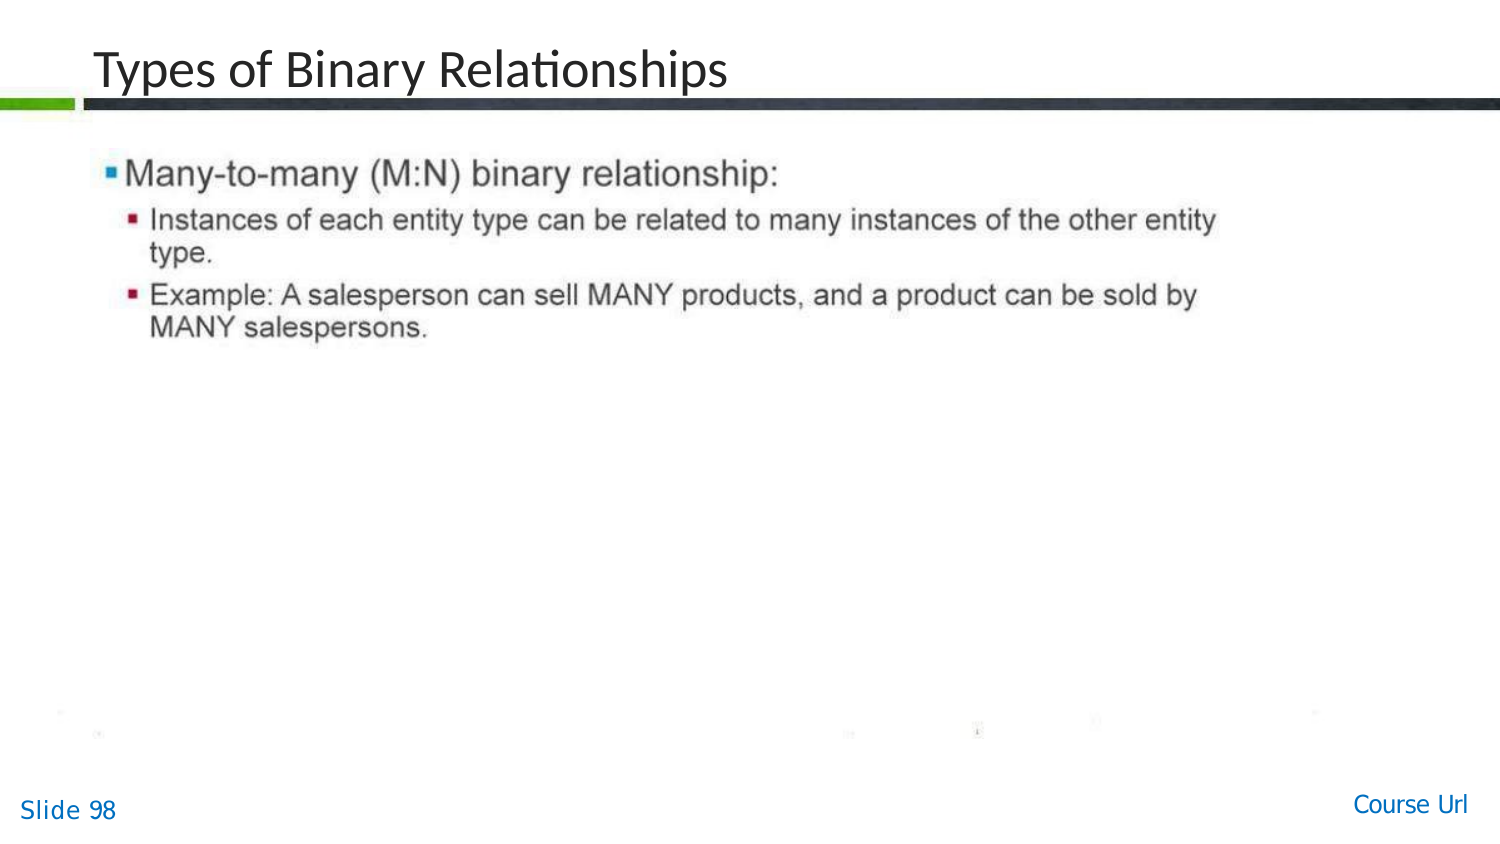

# Types of Binary Relationships

Course Url
Slide 98